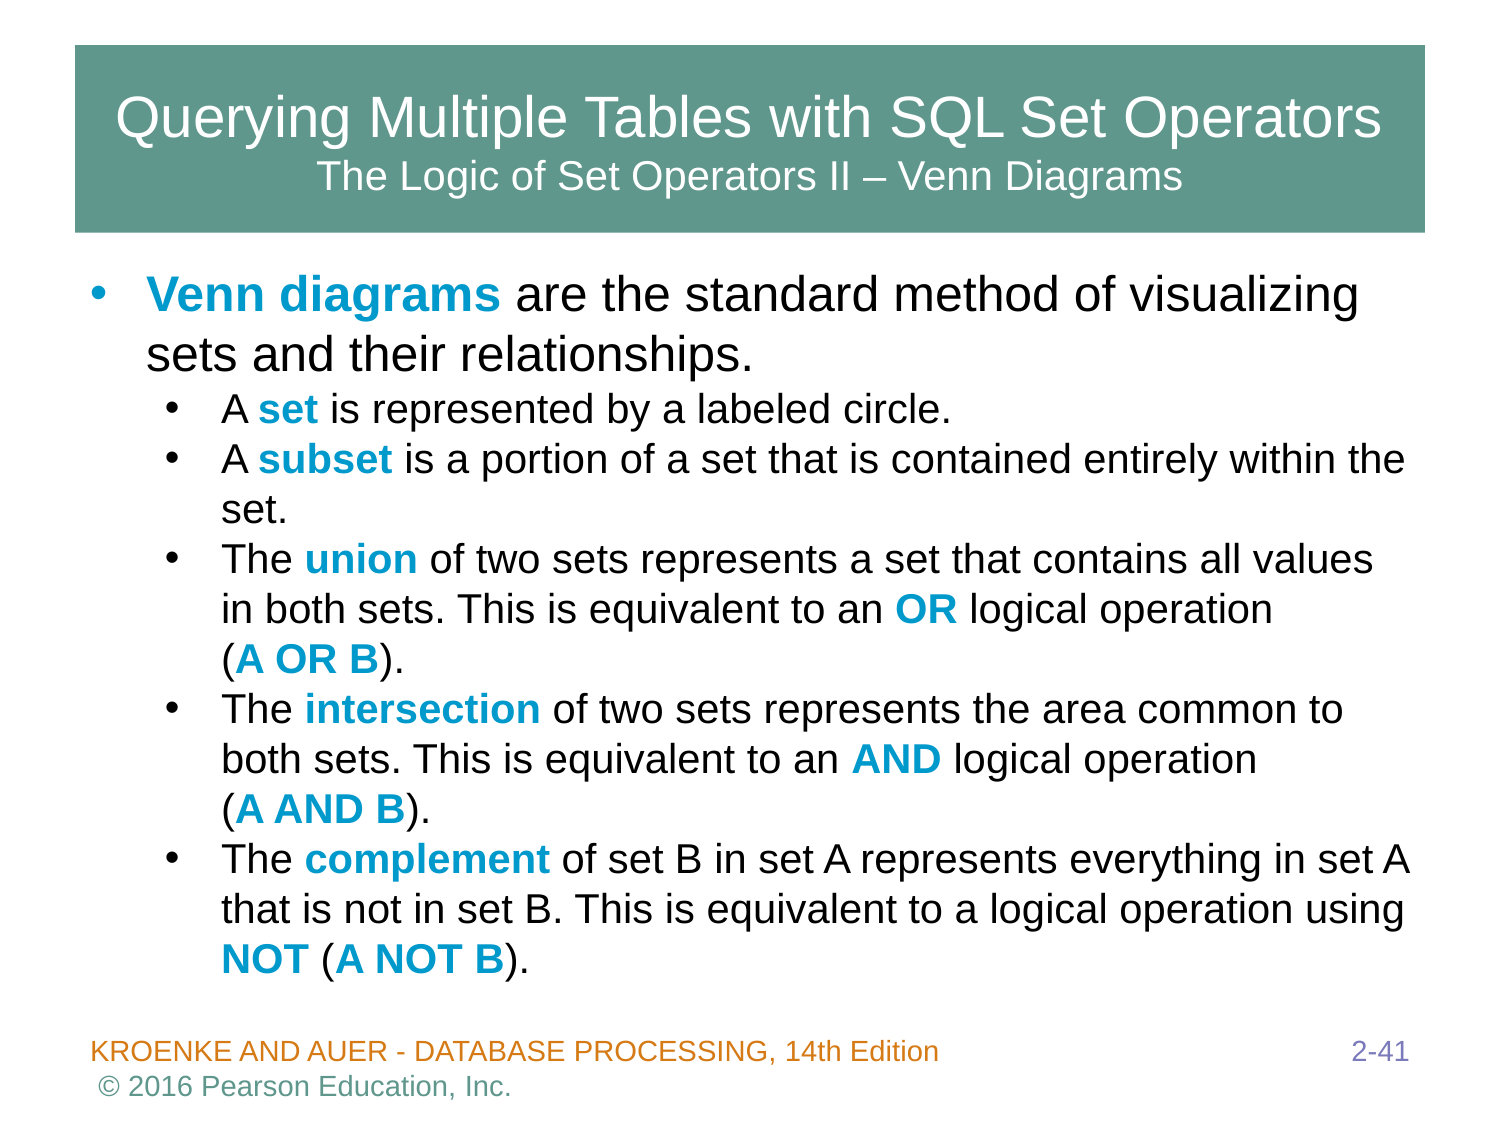

# Querying Multiple Tables with SQL Set Operators The Logic of Set Operators II – Venn Diagrams
Venn diagrams are the standard method of visualizing sets and their relationships.
A set is represented by a labeled circle.
A subset is a portion of a set that is contained entirely within the set.
The union of two sets represents a set that contains all values in both sets. This is equivalent to an OR logical operation
(A OR B).
The intersection of two sets represents the area common to both sets. This is equivalent to an AND logical operation
(A AND B).
The complement of set B in set A represents everything in set A that is not in set B. This is equivalent to a logical operation using NOT (A NOT B).
2-41

KROENKE AND AUER - DATABASE PROCESSING, 14th Edition  © 2016 Pearson Education, Inc.